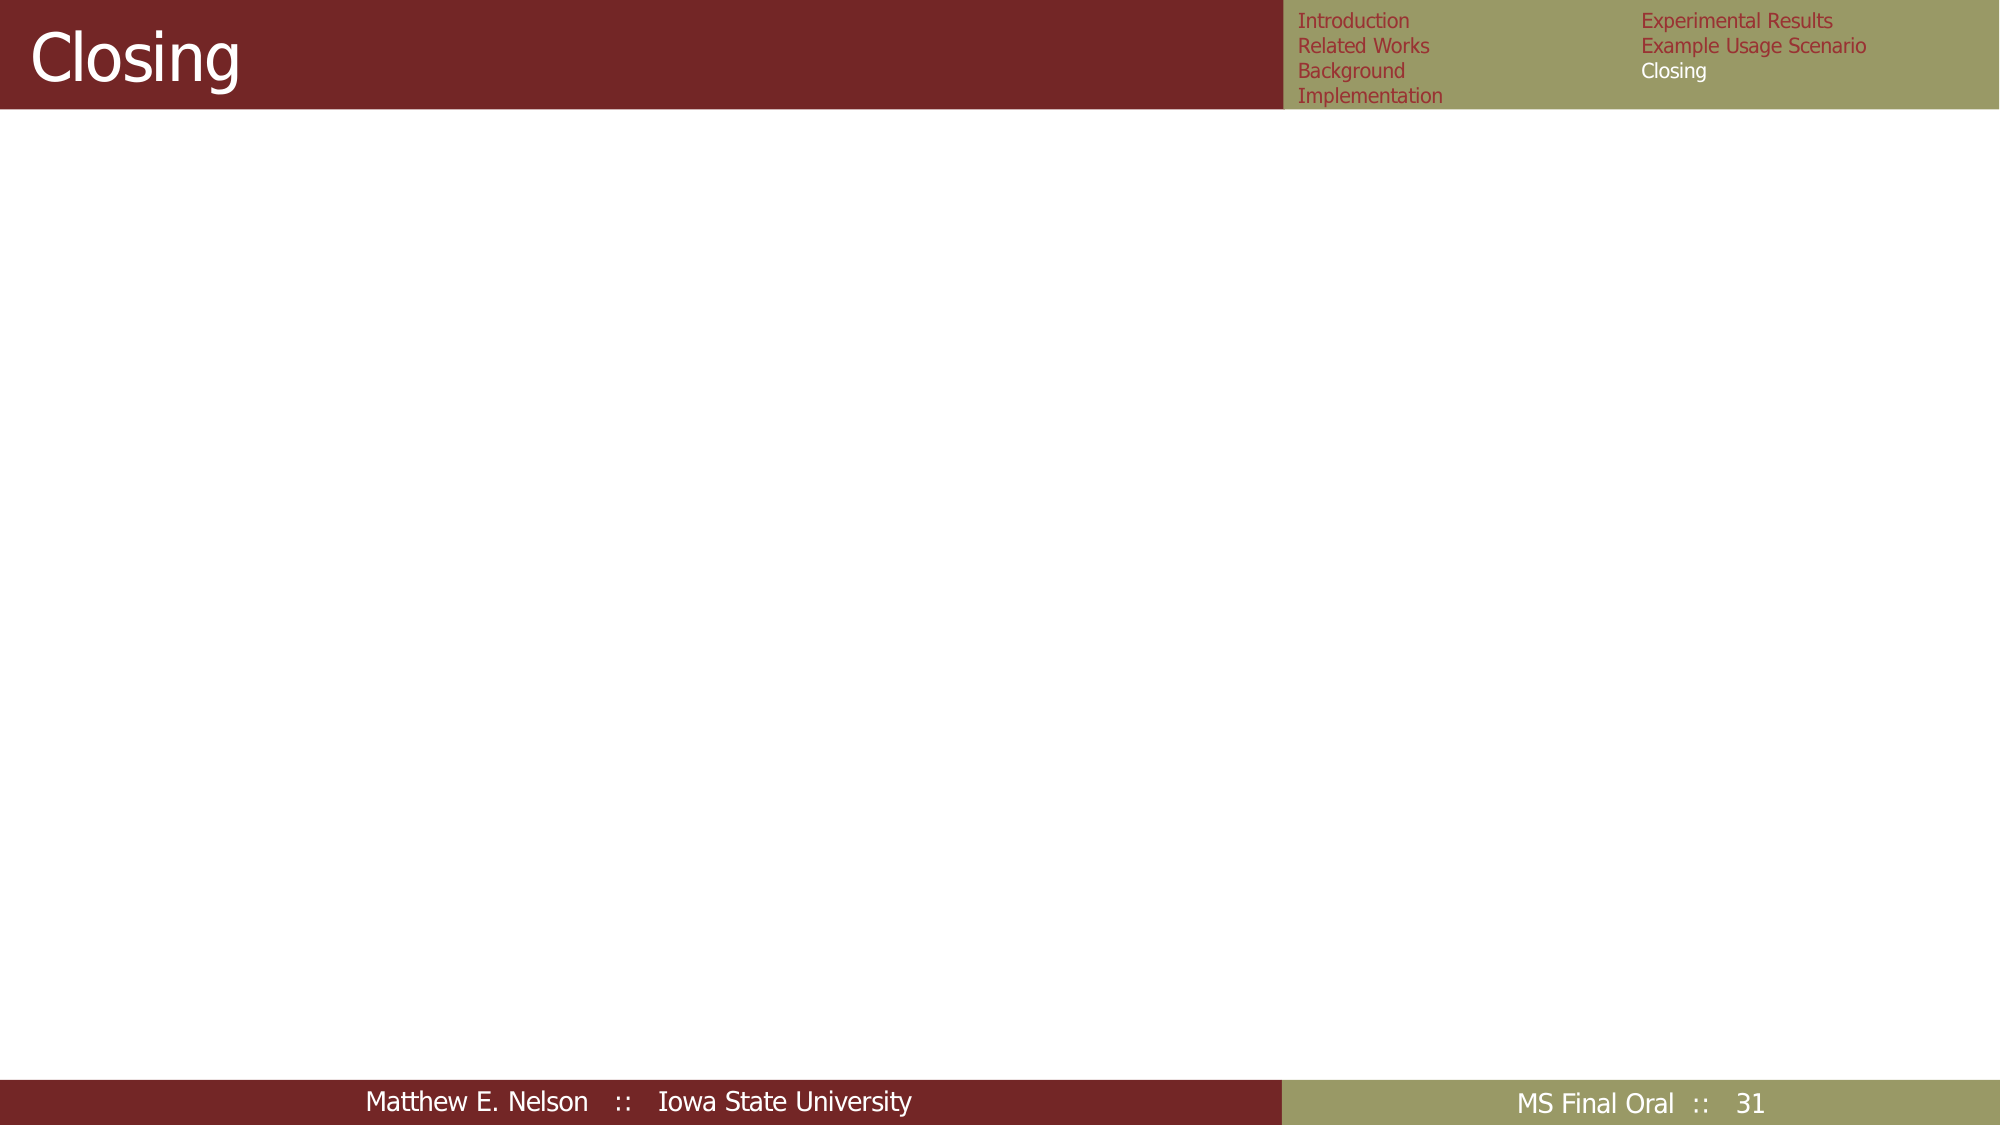

# Closing
Introduction
Related Works
Background
Implementation
Experimental Results
Example Usage Scenario
Closing